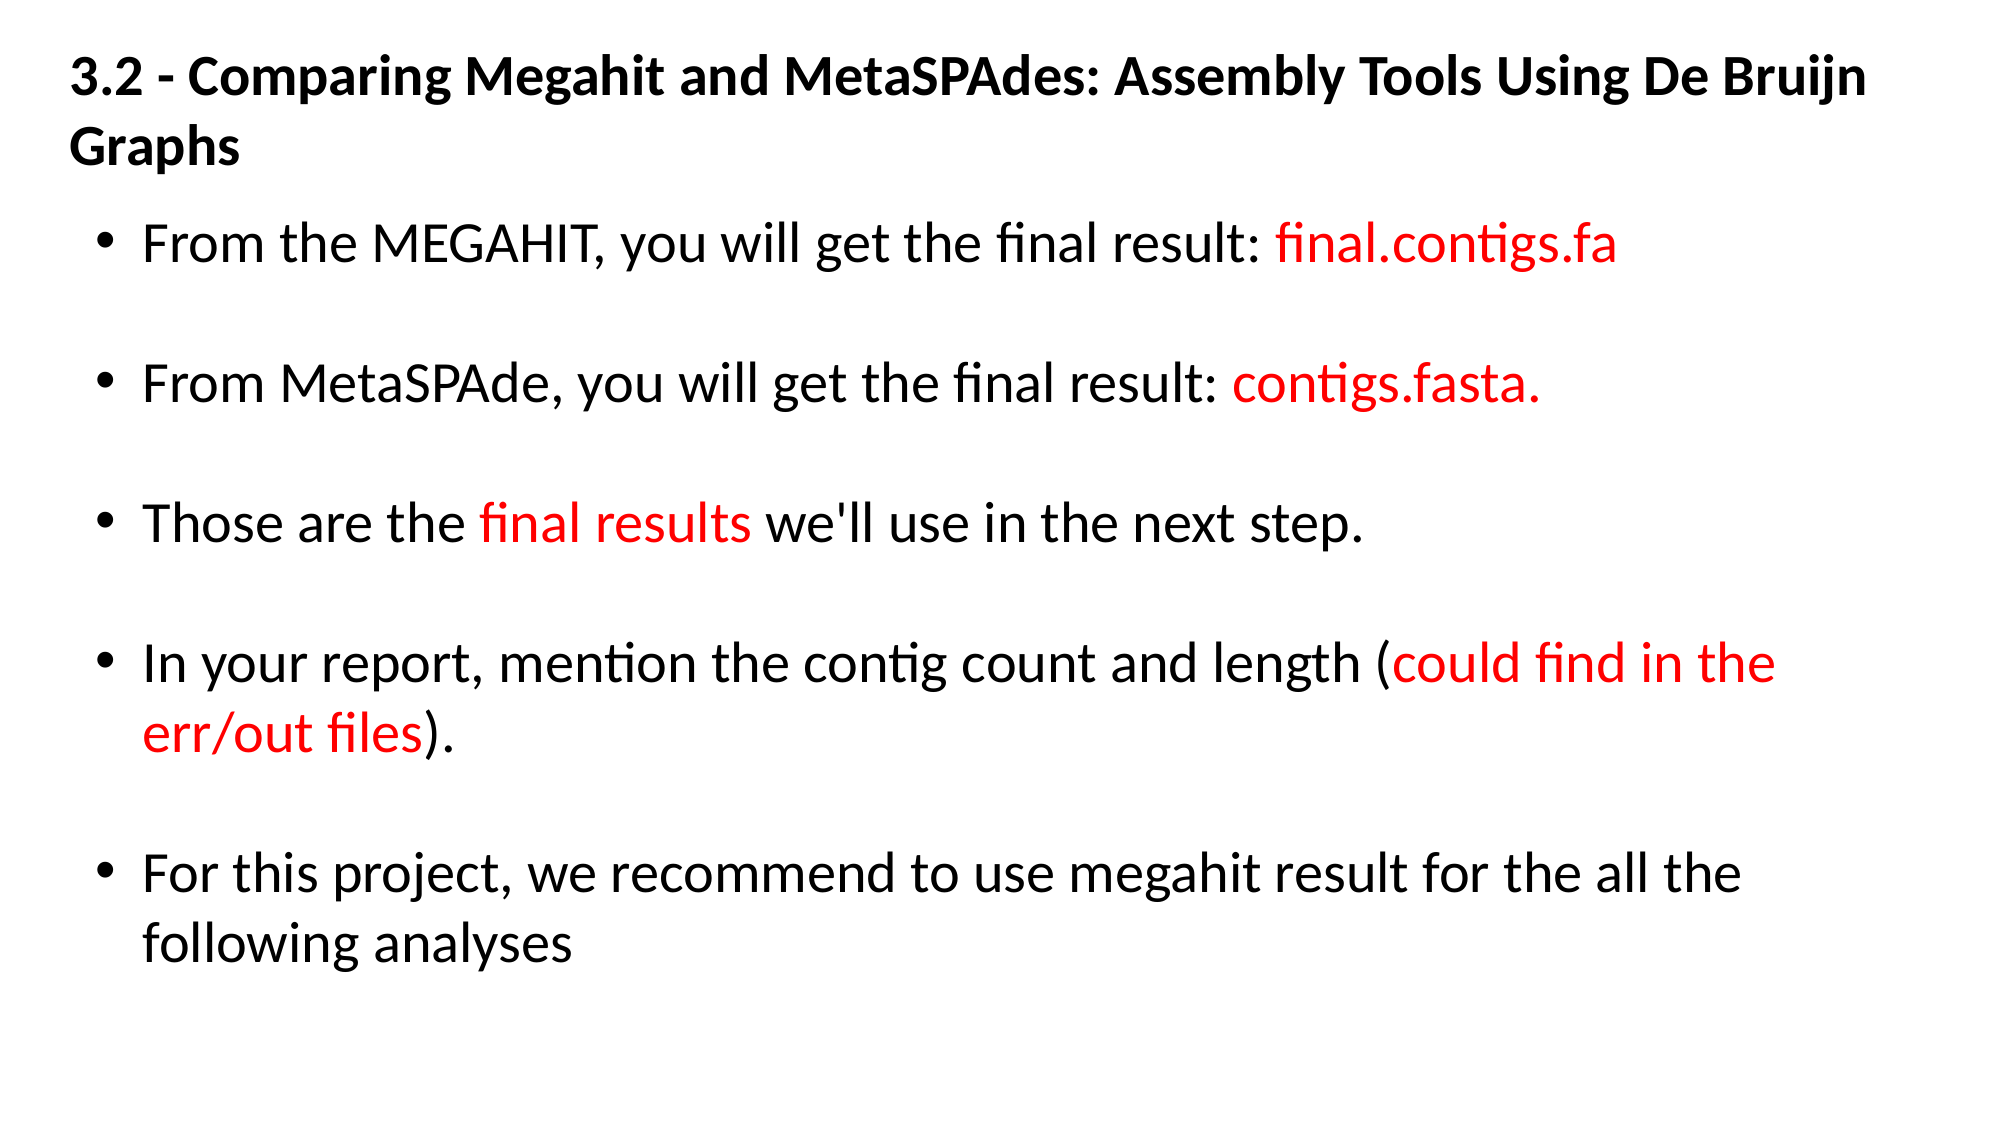

3.2 - Comparing Megahit and MetaSPAdes: Assembly Tools Using De Bruijn Graphs
From the MEGAHIT, you will get the final result: final.contigs.fa

From MetaSPAde, you will get the final result: contigs.fasta.

Those are the final results we'll use in the next step.

In your report, mention the contig count and length (could find in the err/out files).

For this project, we recommend to use megahit result for the all the following analyses